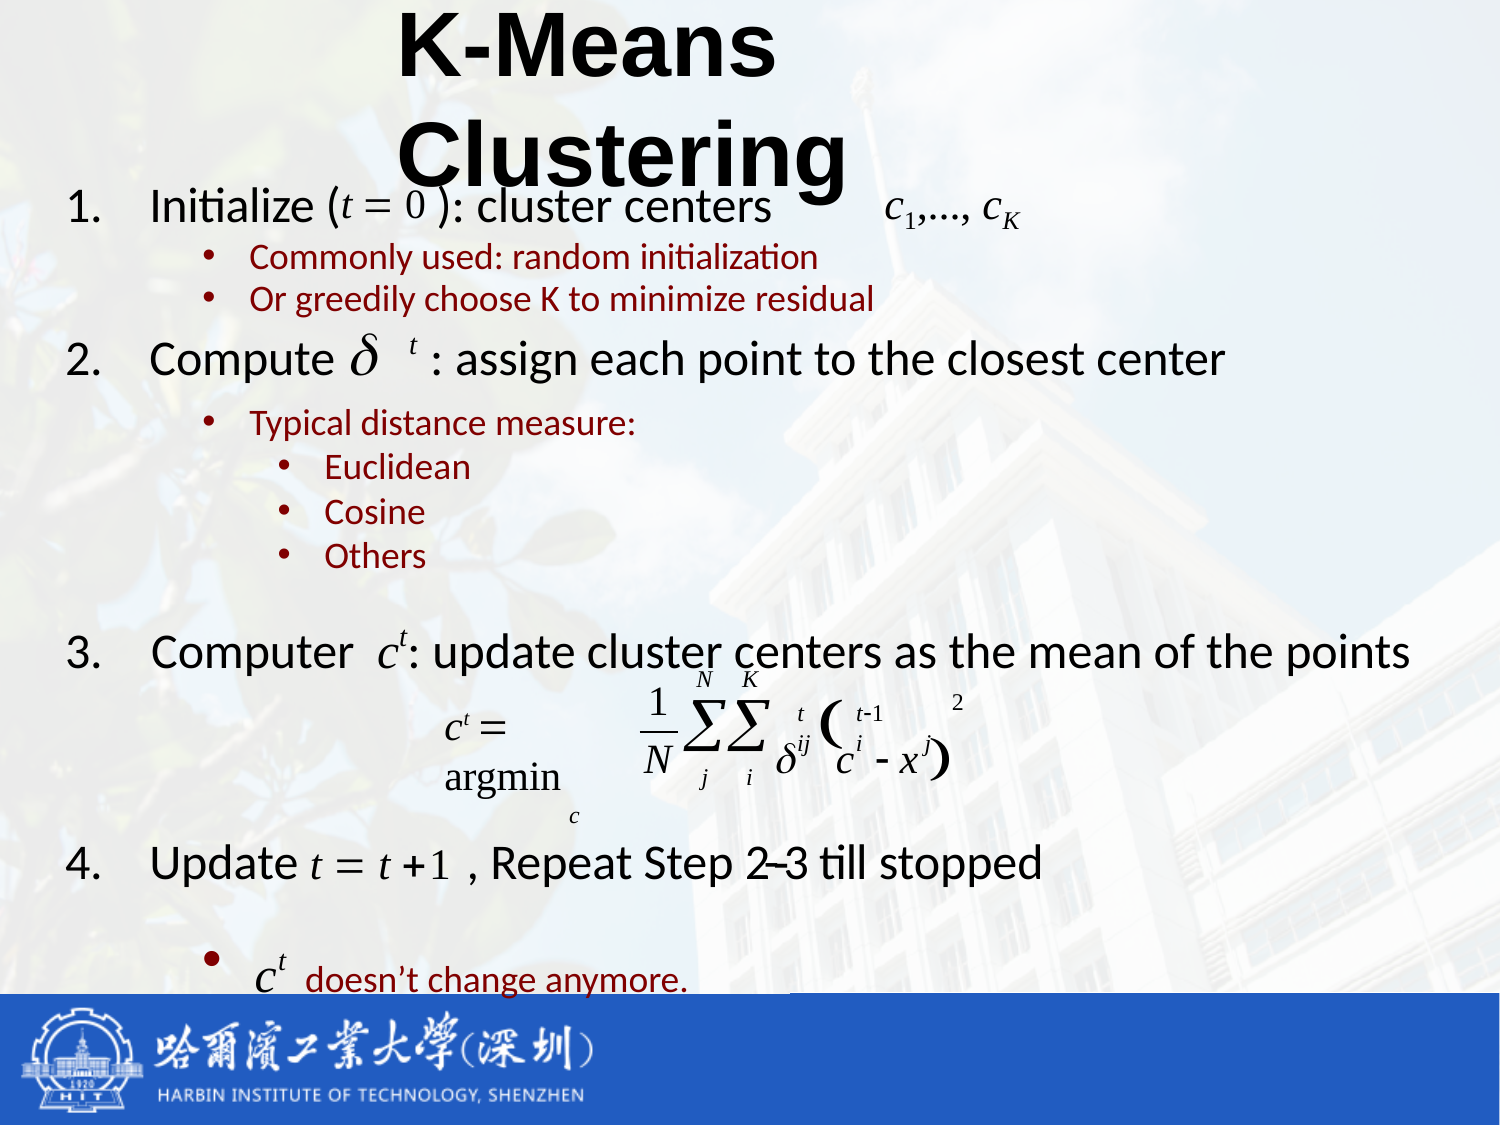

# K-Means Clustering
Initialize (t = 0 ): cluster centers	c1,..., cK
Commonly used: random initialization
Or greedily choose K to minimize residual
Compute δ t : assign each point to the closest center
Typical distance measure:
Euclidean
Cosine
Others
3.	Computer  ct: update cluster centers as the mean of the points
1
N
N	K
∑∑
j	i
δ	c  − x )
(
2
t	t−1
ct = argmin
c
ij	i
j

Update t = t +1 , Repeat Step 2-­‐3  till stopped
ct  doesn’t change anymore.